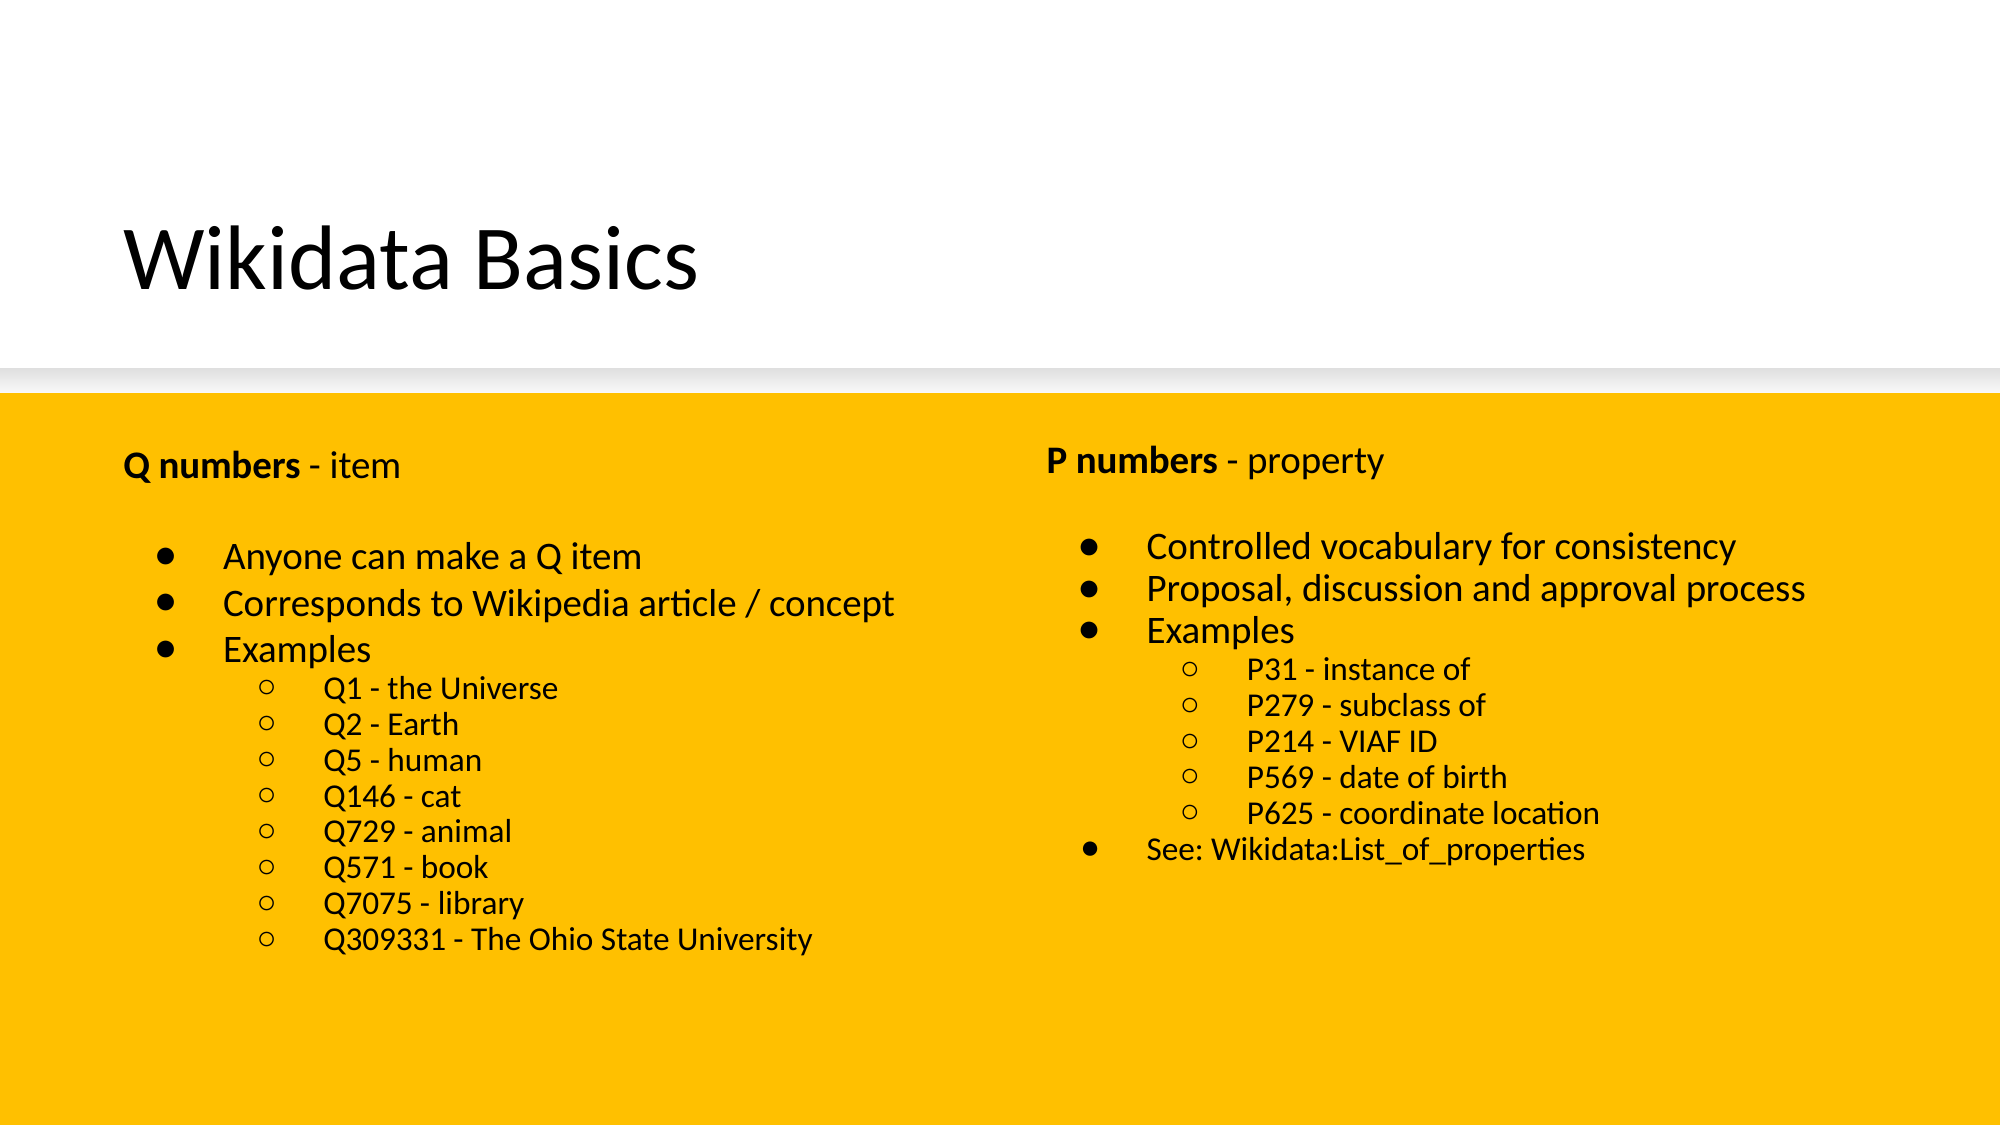

# Wikidata Basics
"Triple"
item - property - value
Q numbers - item
Anyone can make a Q item
Corresponds to Wikipedia article / concept
Examples
Q1 - the Universe
Q2 - Earth
Q5 - human
Q146 - cat
Q729 - animal
Q571 - book
Q7075 - library
Q309331 - The Ohio State University
P numbers - property
Controlled vocabulary for consistency
Proposal, discussion and approval process
Examples
P31 - instance of
P279 - subclass of
P214 - VIAF ID
P569 - date of birth
P625 - coordinate location
See: Wikidata:List_of_properties